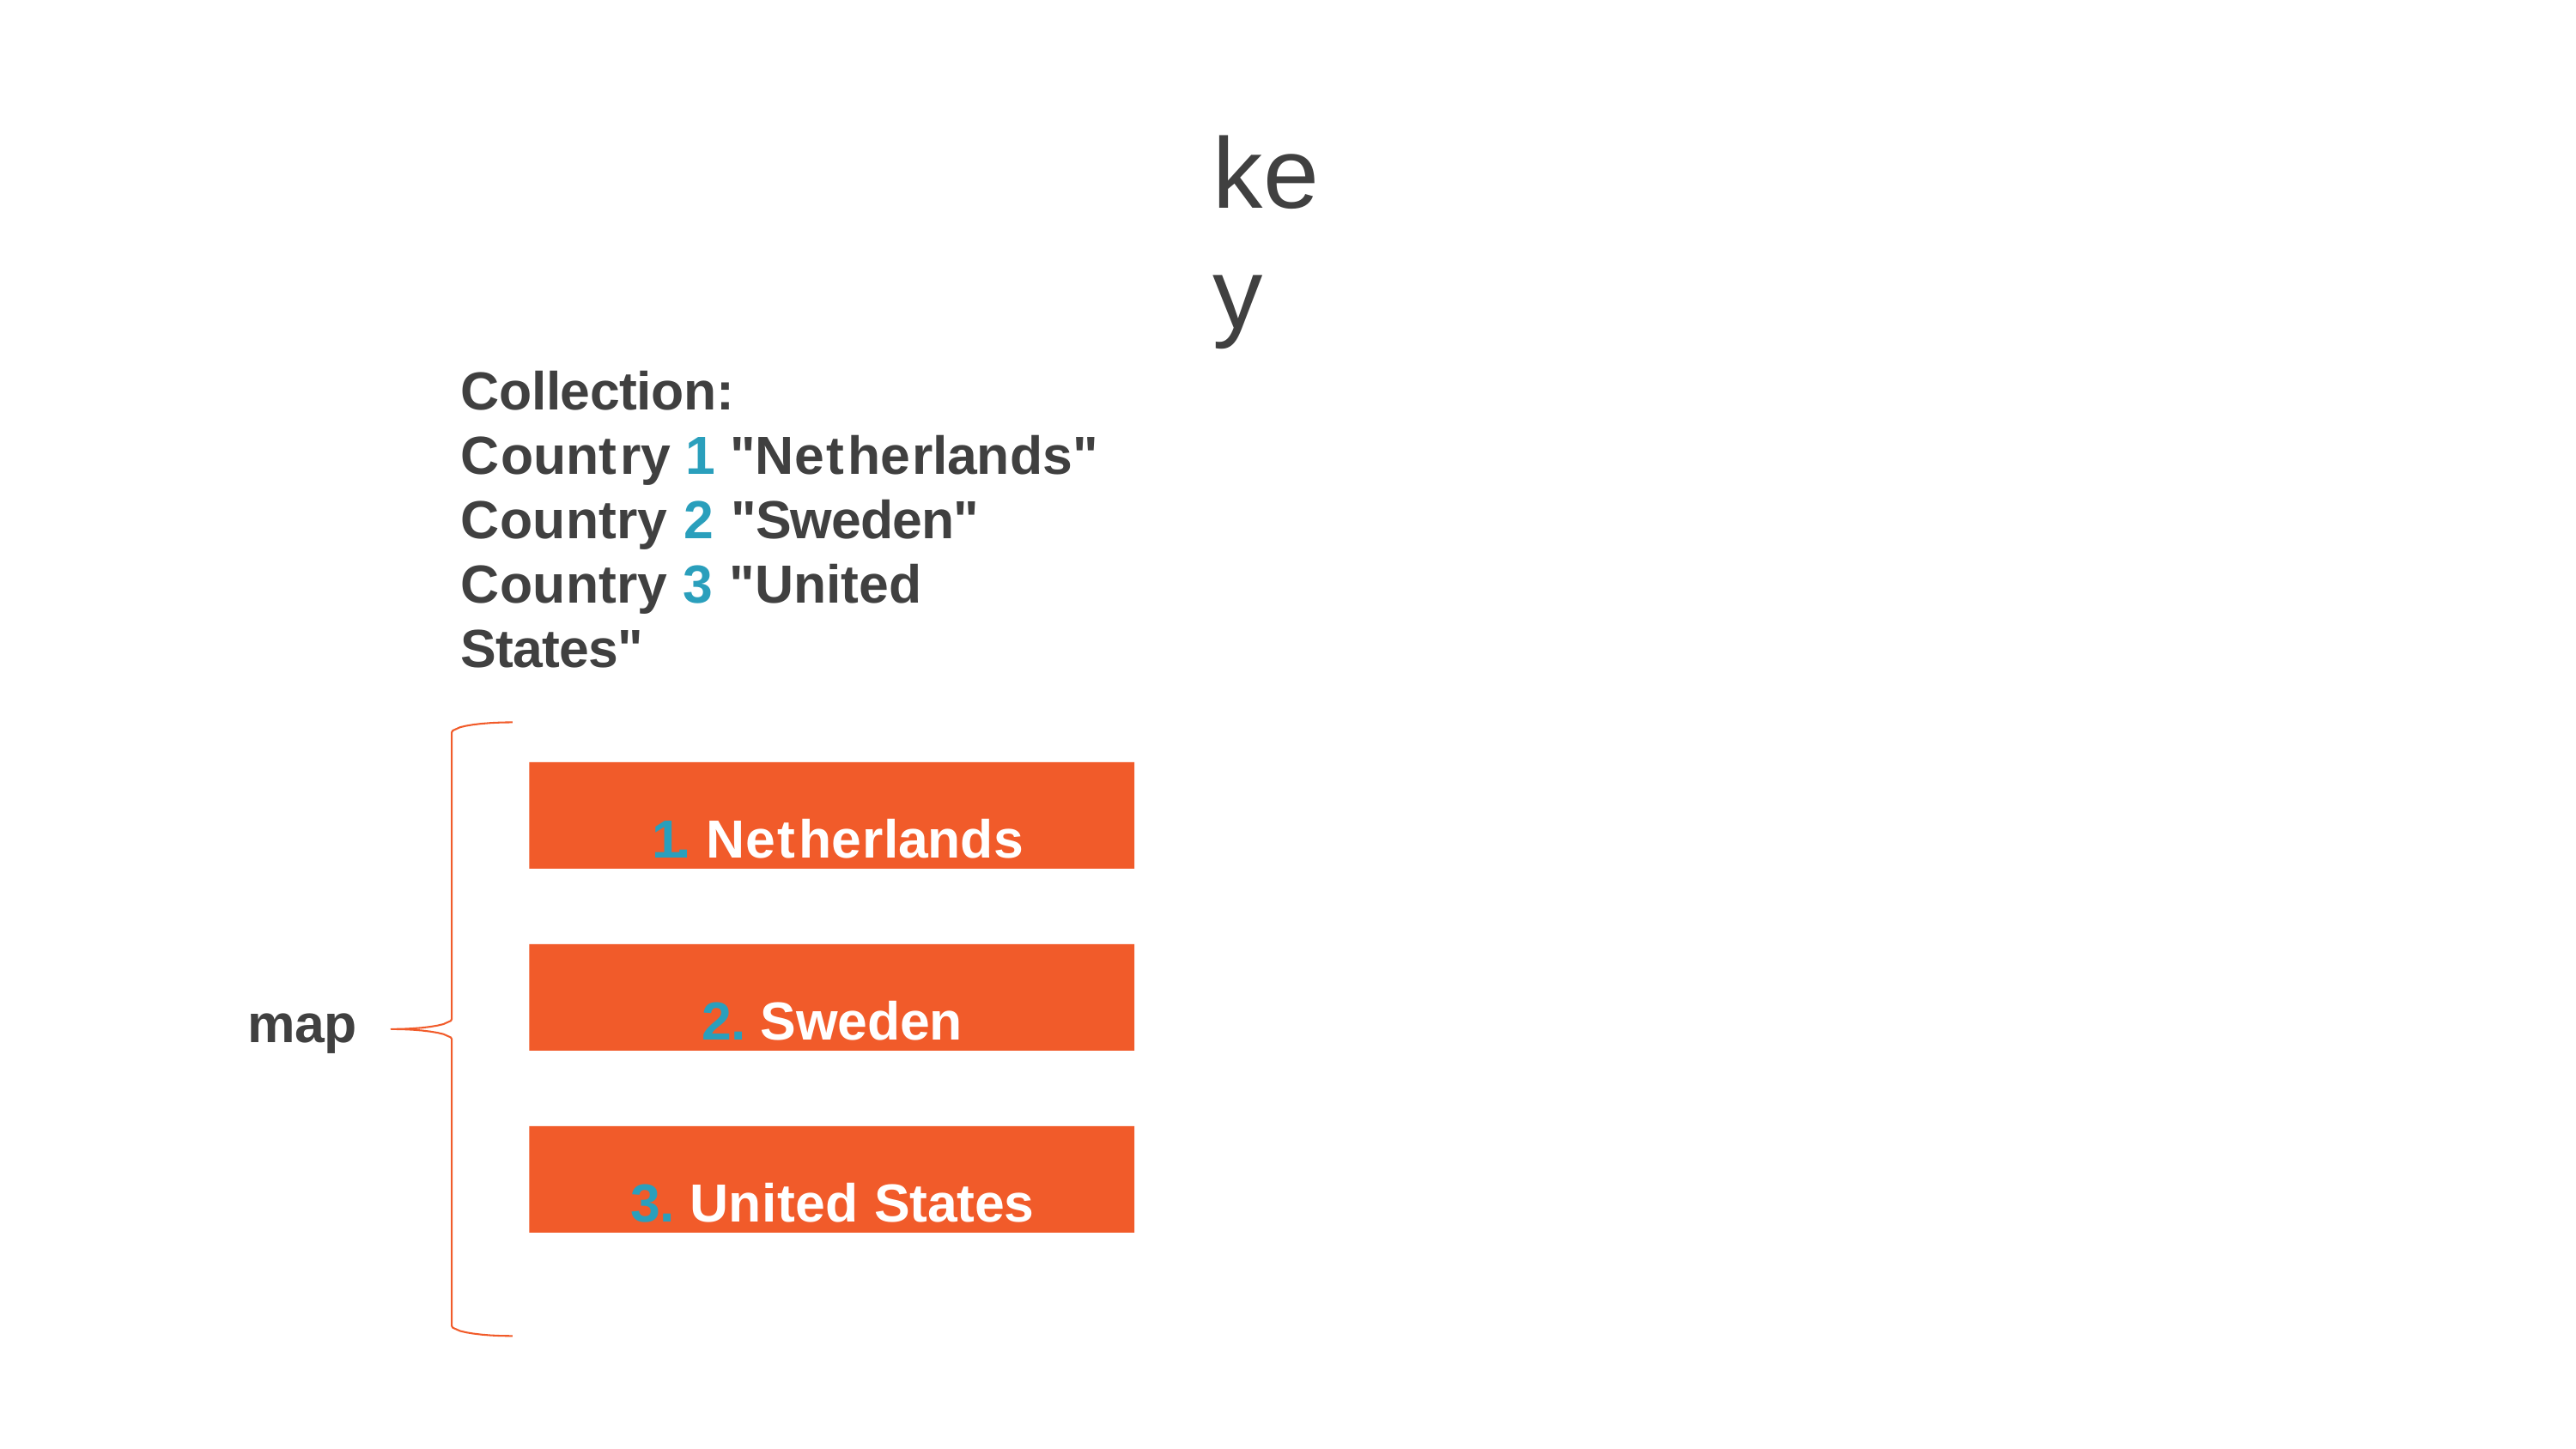

# key
Collection:
Country 1 "Netherlands"
Country 2 "Sweden"  Country 3 "United States"

1. Netherlands
2. Sweden
map
3. United States
21